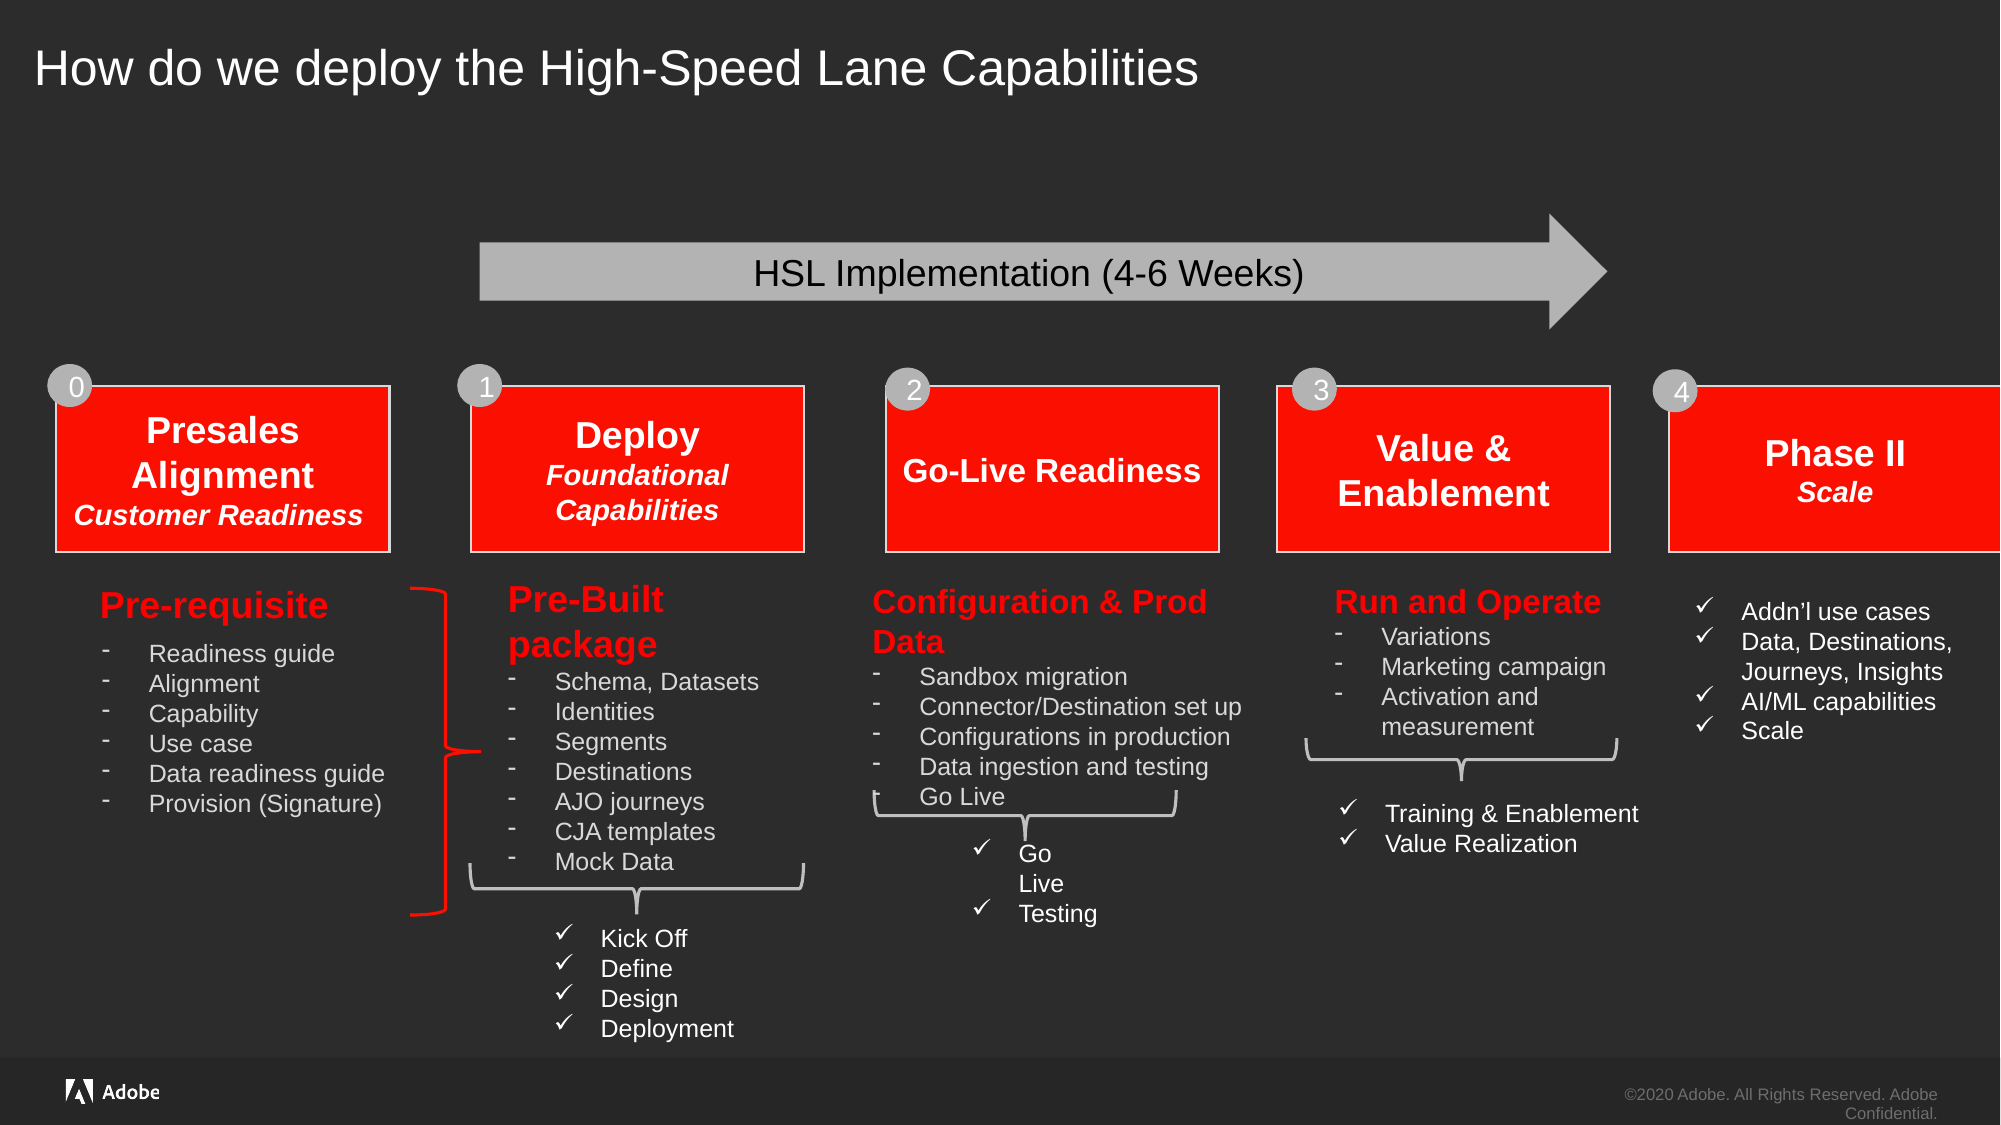

How do we deploy the High-Speed Lane Capabilities
HSL Implementation (4-6 Weeks)
0
1
2
3
4

Presales Alignment
Customer Readiness

Deploy
Foundational Capabilities

Go-Live Readiness
Value & Enablement
Phase II
Scale
Pre-Sales Cycle
Pre-Built package
Schema, Datasets
Identities
Segments
Destinations
AJO journeys
CJA templates
Mock Data
Pre-requisite
Configuration & Prod Data
Sandbox migration
Connector/Destination set up
Configurations in production
Data ingestion and testing
Go Live
Run and Operate
Variations
Marketing campaign
Activation and measurement
Addn’l use cases
Data, Destinations, Journeys, Insights
AI/ML capabilities
Scale

Readiness guide
Alignment
Capability
Use case
Data readiness guide
Provision (Signature)

Training & Enablement
Value Realization
Go Live
Testing
Kick Off
Define
Design
Deployment